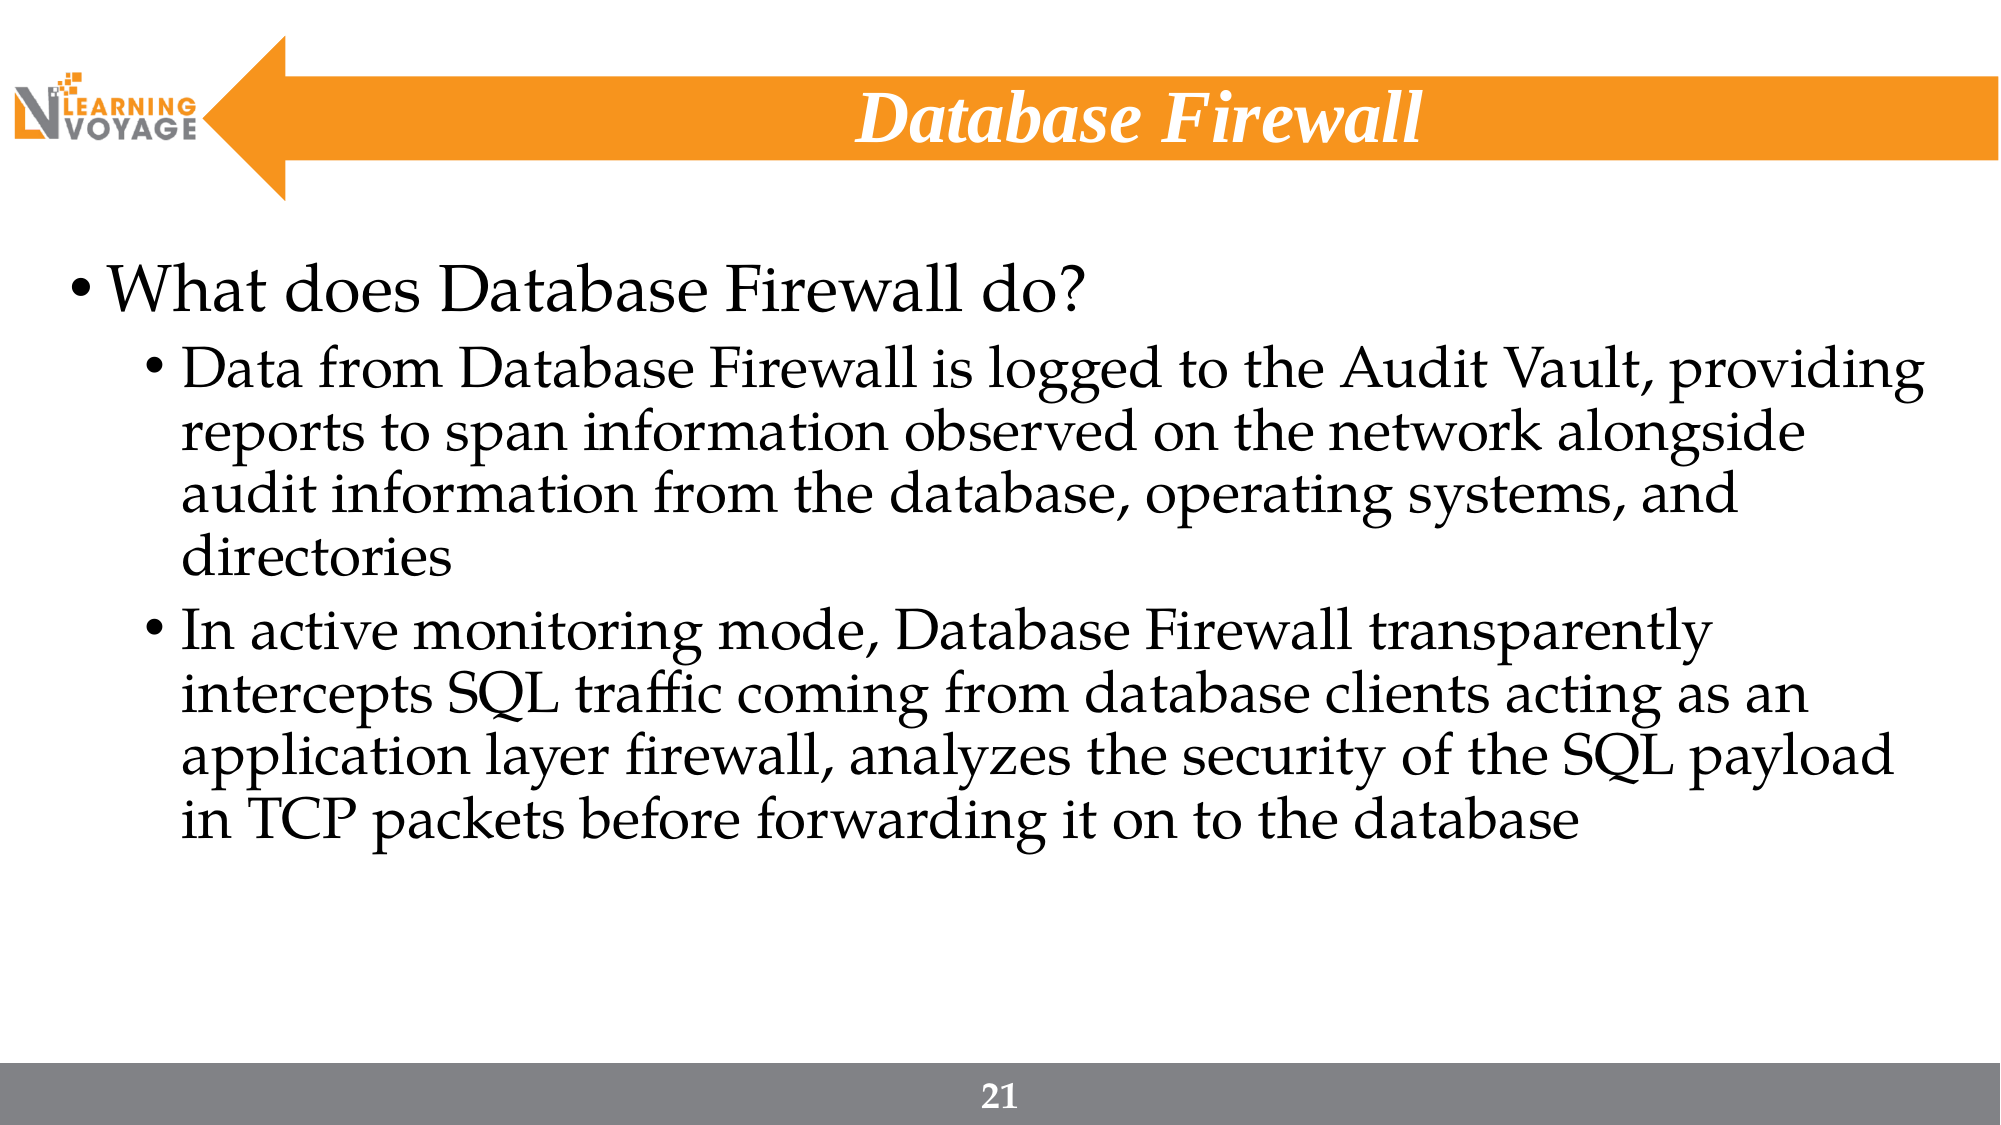

# Database Firewall
What does Database Firewall do?
Data from Database Firewall is logged to the Audit Vault, providing reports to span information observed on the network alongside audit information from the database, operating systems, and directories
In active monitoring mode, Database Firewall transparently intercepts SQL traffic coming from database clients acting as an application layer firewall, analyzes the security of the SQL payload in TCP packets before forwarding it on to the database
21